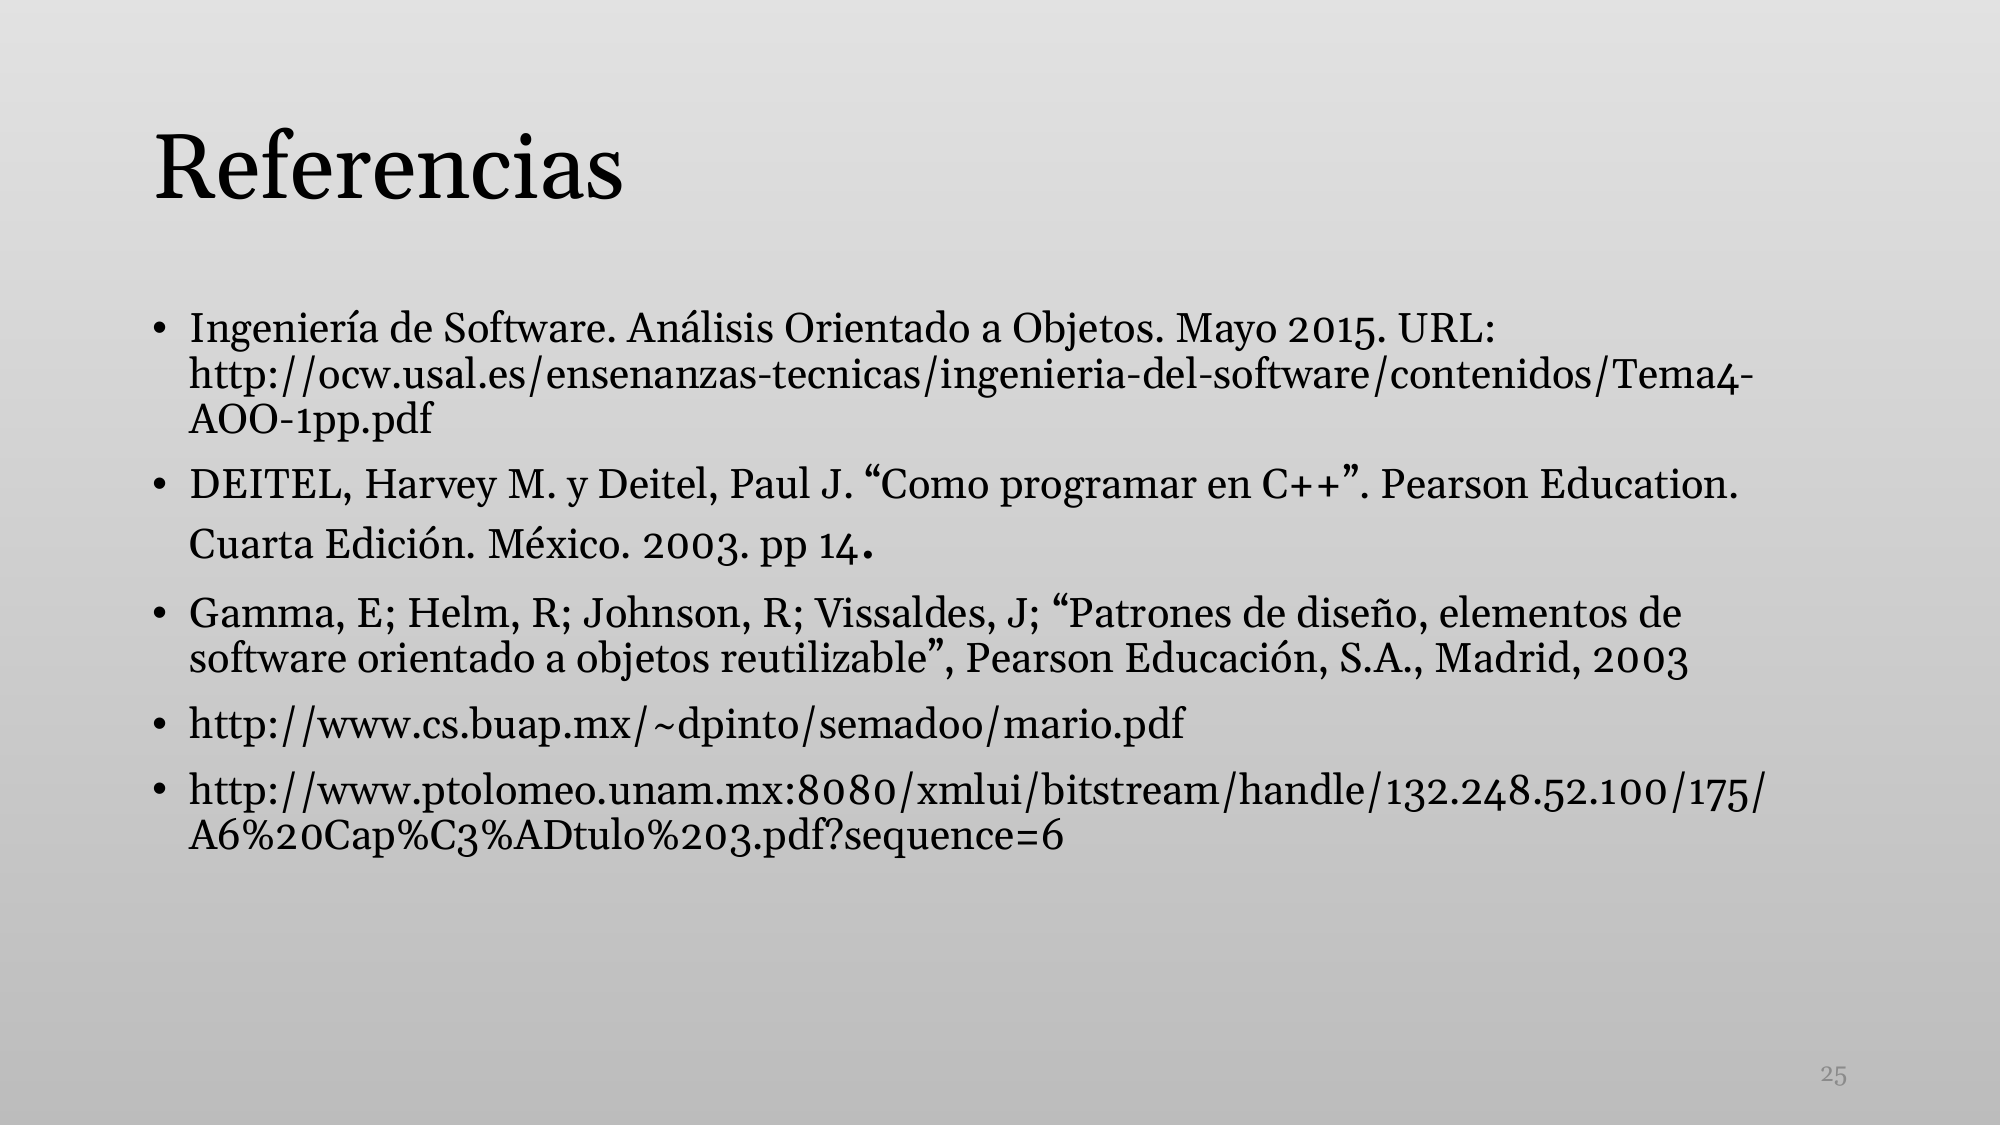

# Referencias
Ingeniería de Software. Análisis Orientado a Objetos. Mayo 2015. URL: http://ocw.usal.es/ensenanzas-tecnicas/ingenieria-del-software/contenidos/Tema4-AOO-1pp.pdf
DEITEL, Harvey M. y Deitel, Paul J. “Como programar en C++”. Pearson Education. Cuarta Edición. México. 2003. pp 14.
Gamma, E; Helm, R; Johnson, R; Vissaldes, J; “Patrones de diseño, elementos de software orientado a objetos reutilizable”, Pearson Educación, S.A., Madrid, 2003
http://www.cs.buap.mx/~dpinto/semadoo/mario.pdf
http://www.ptolomeo.unam.mx:8080/xmlui/bitstream/handle/132.248.52.100/175/A6%20Cap%C3%ADtulo%203.pdf?sequence=6
25